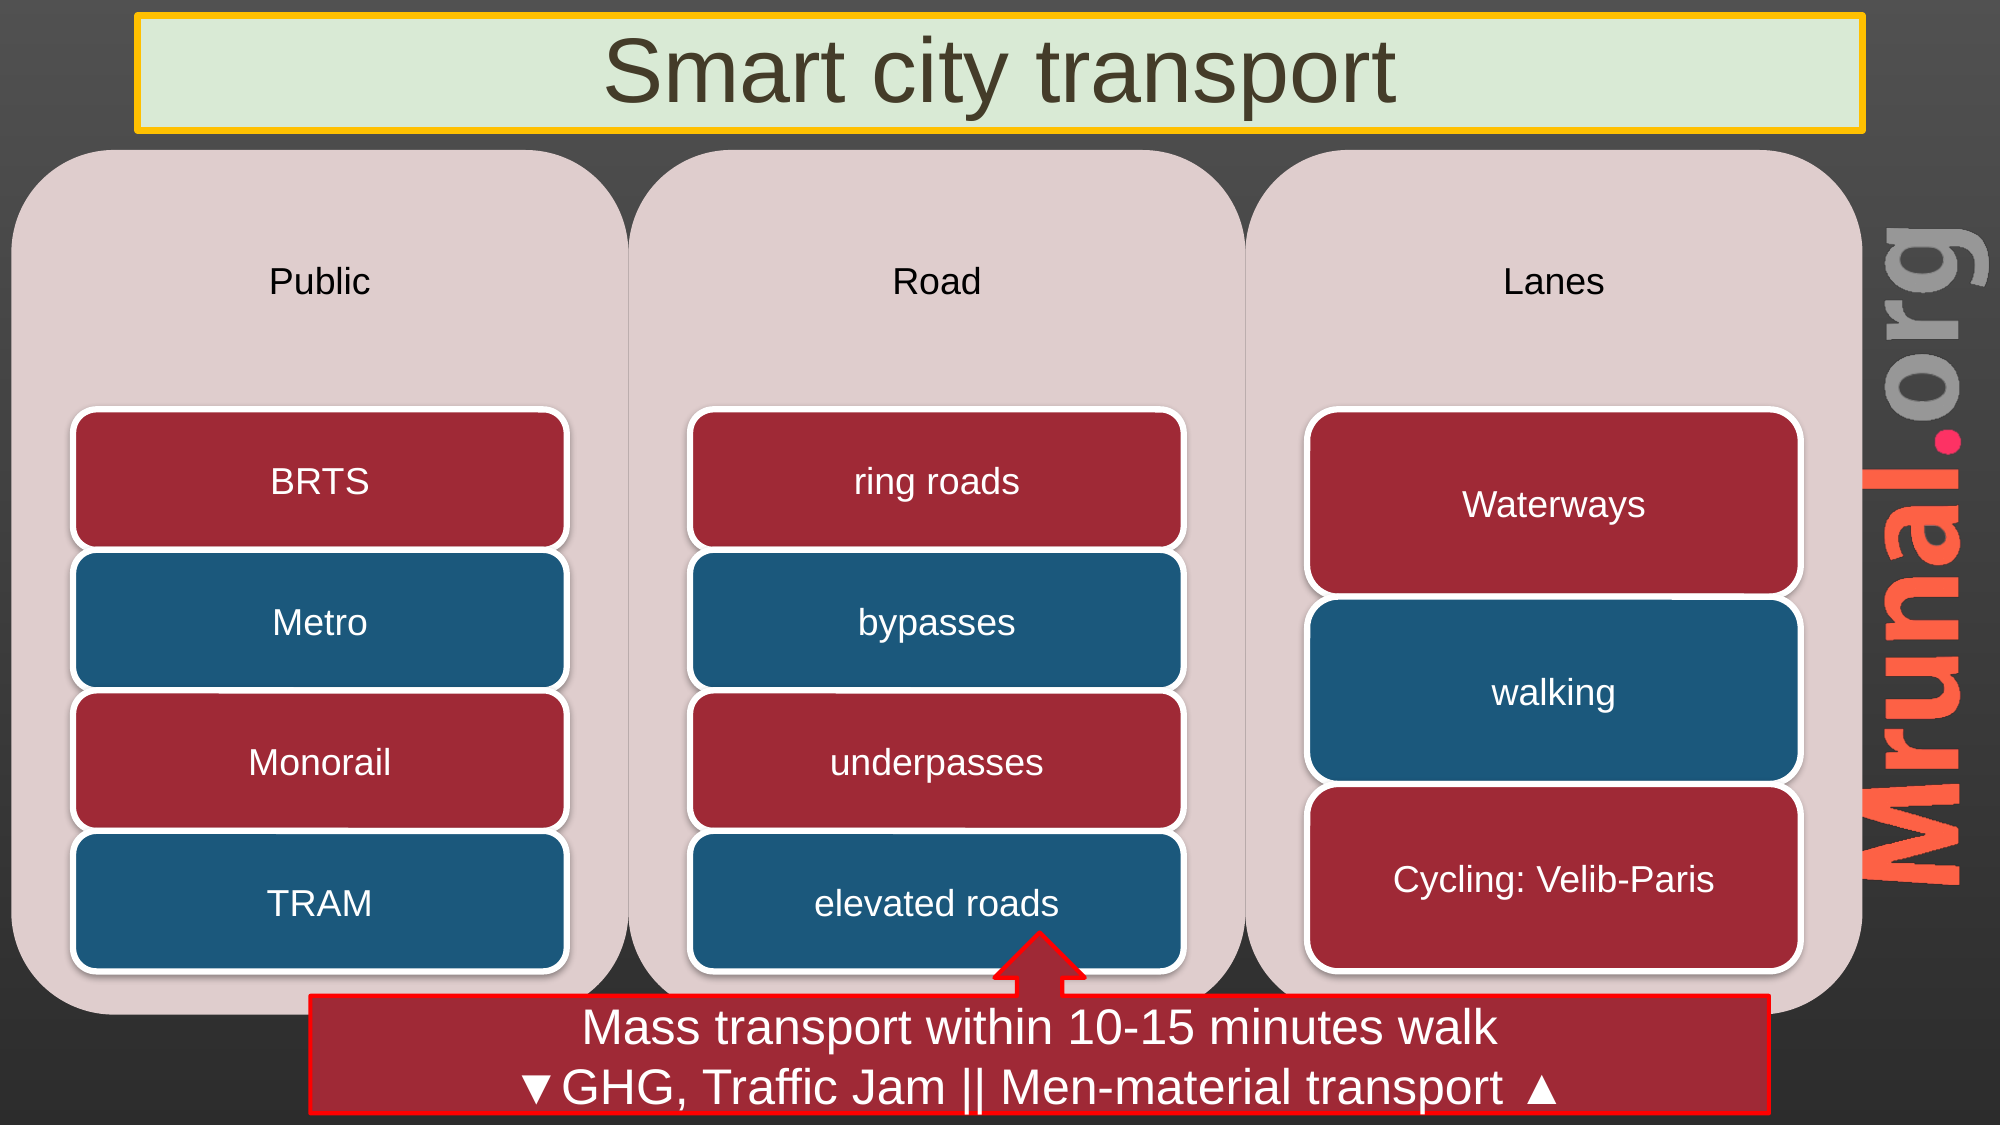

# Smart city transport
Public
BRTS
Road
ring roads
Lanes
bypasses
underpasses
elevated roads
Waterways
Cycling: Velib-Paris
walking
Metro
Monorail
TRAM
Mass transport within 10-15 minutes walk
▼GHG, Traffic Jam || Men-material transport ▲